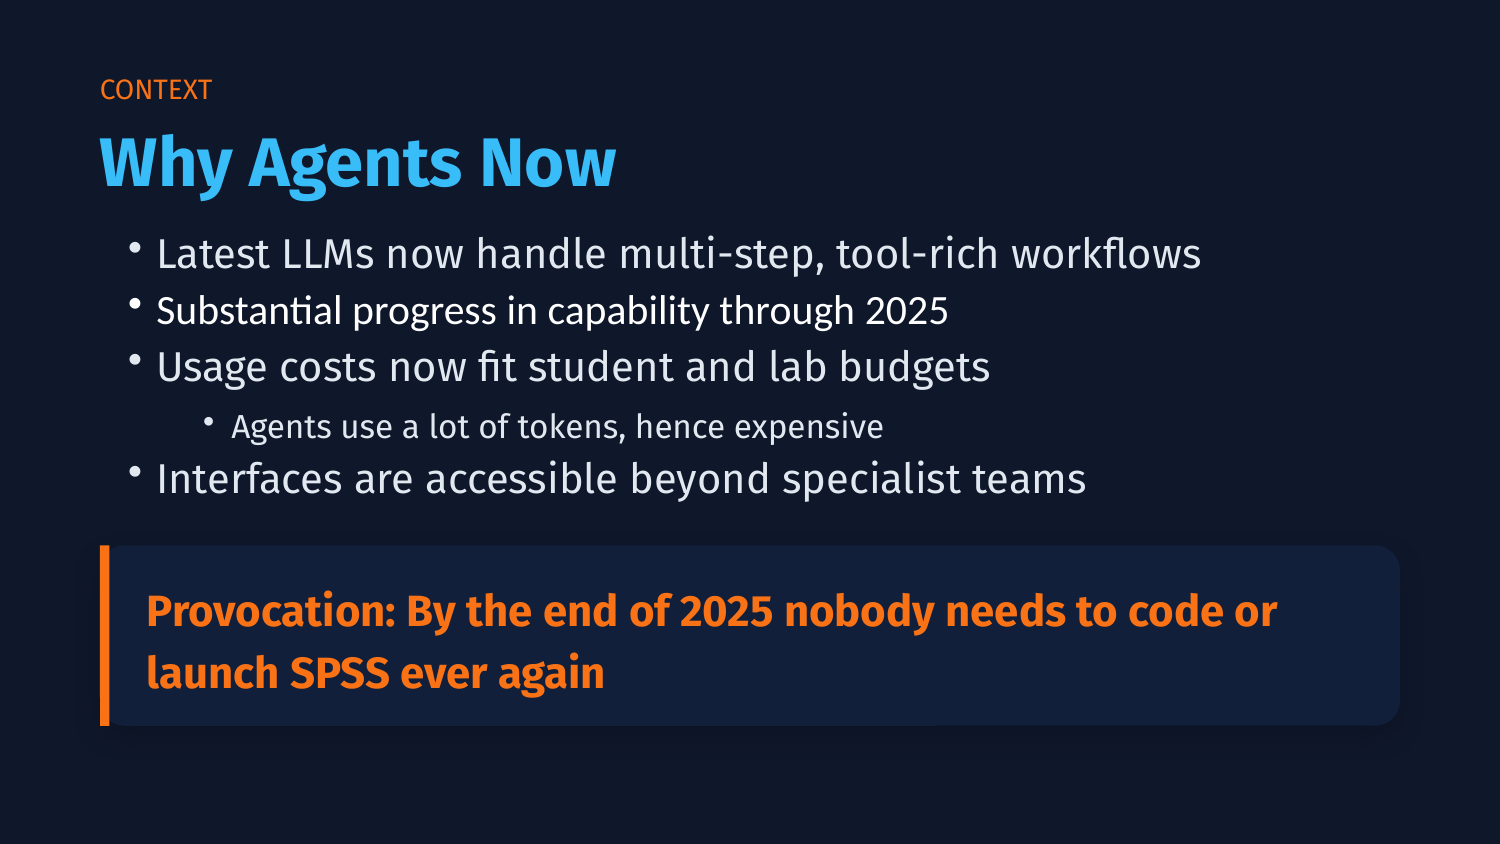

CONTEXT
Why Agents Now
Latest LLMs now handle multi-step, tool-rich workflows
Substantial progress in capability through 2025
Usage costs now fit student and lab budgets
Agents use a lot of tokens, hence expensive
Interfaces are accessible beyond specialist teams

Provocation: By the end of 2025 nobody needs to code or launch SPSS ever again